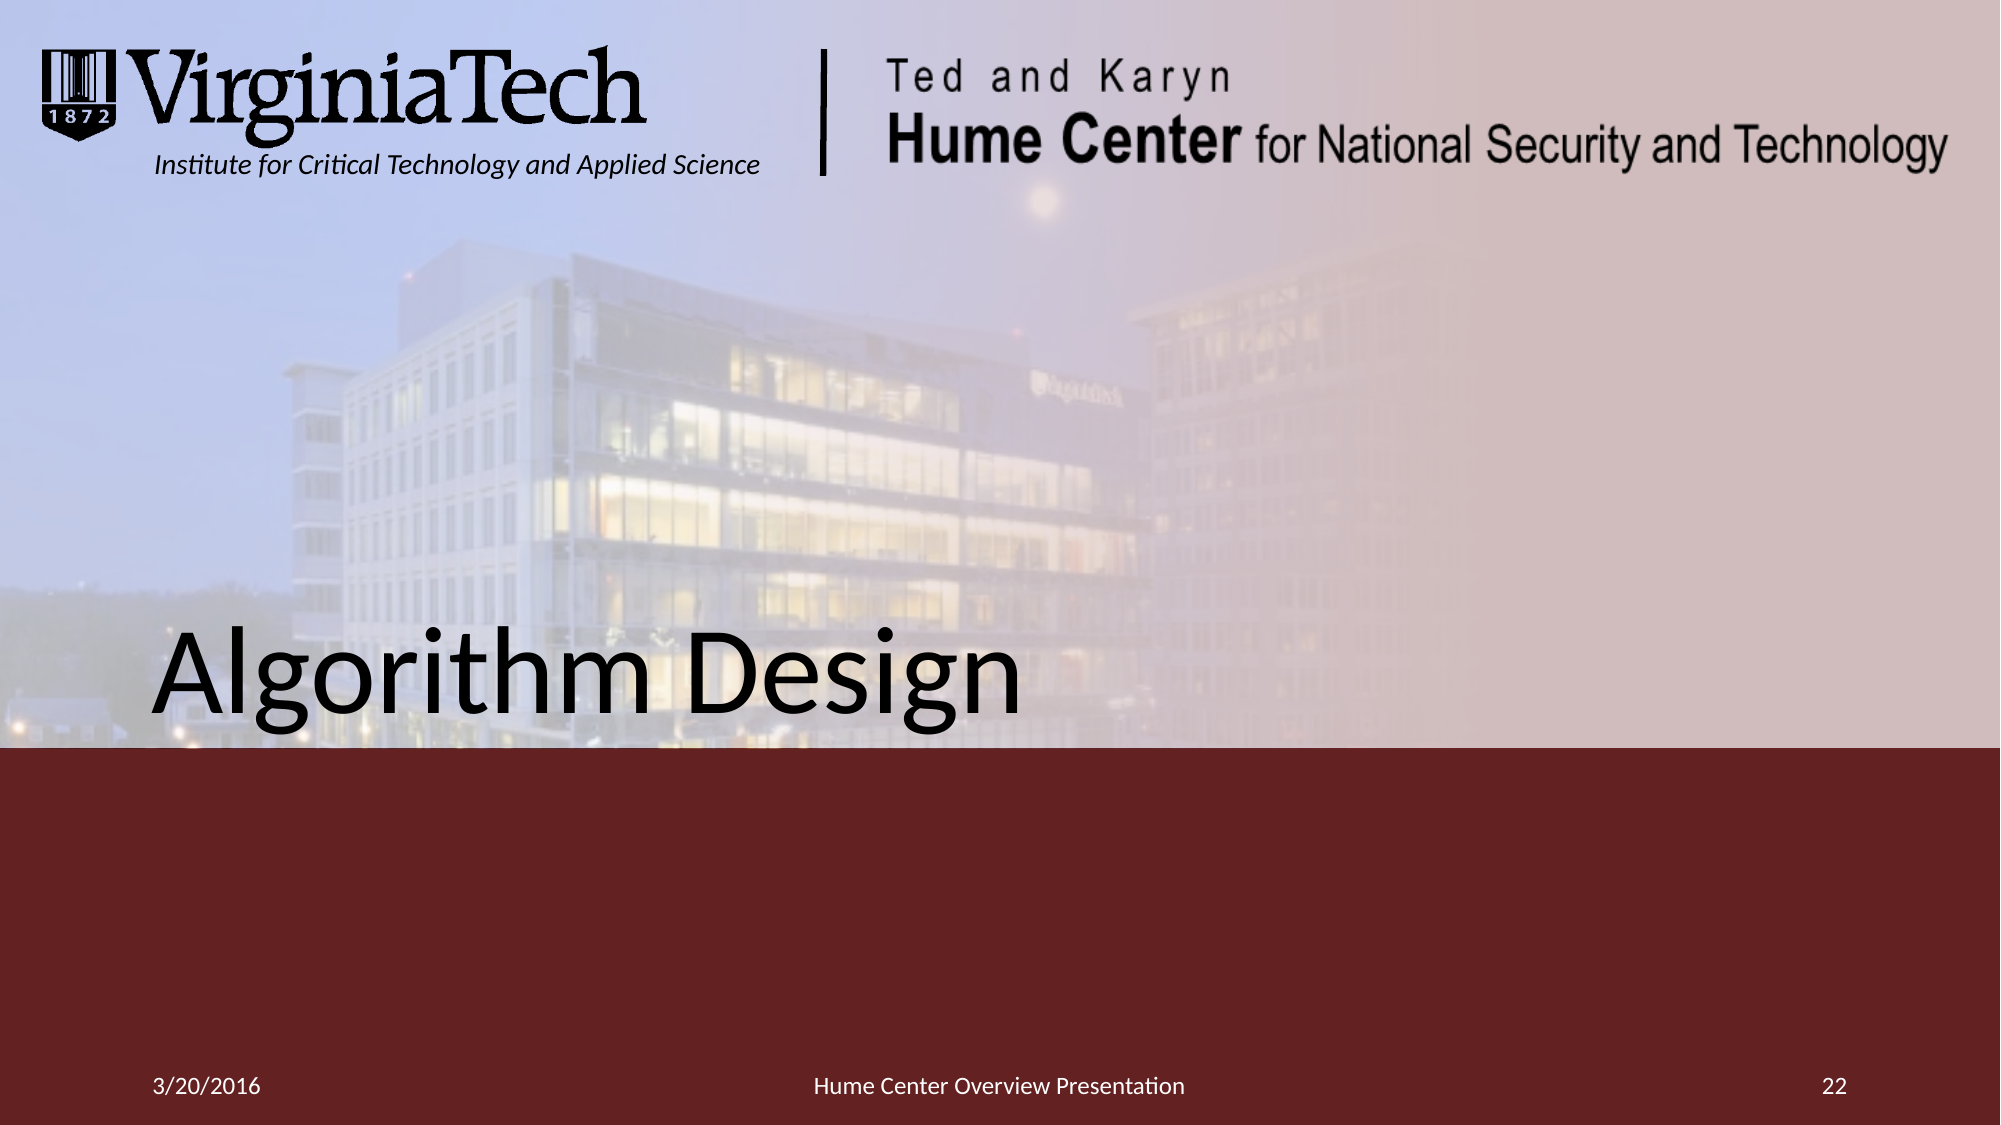

# Algorithm Design

3/20/2016
Hume Center Overview Presentation
22